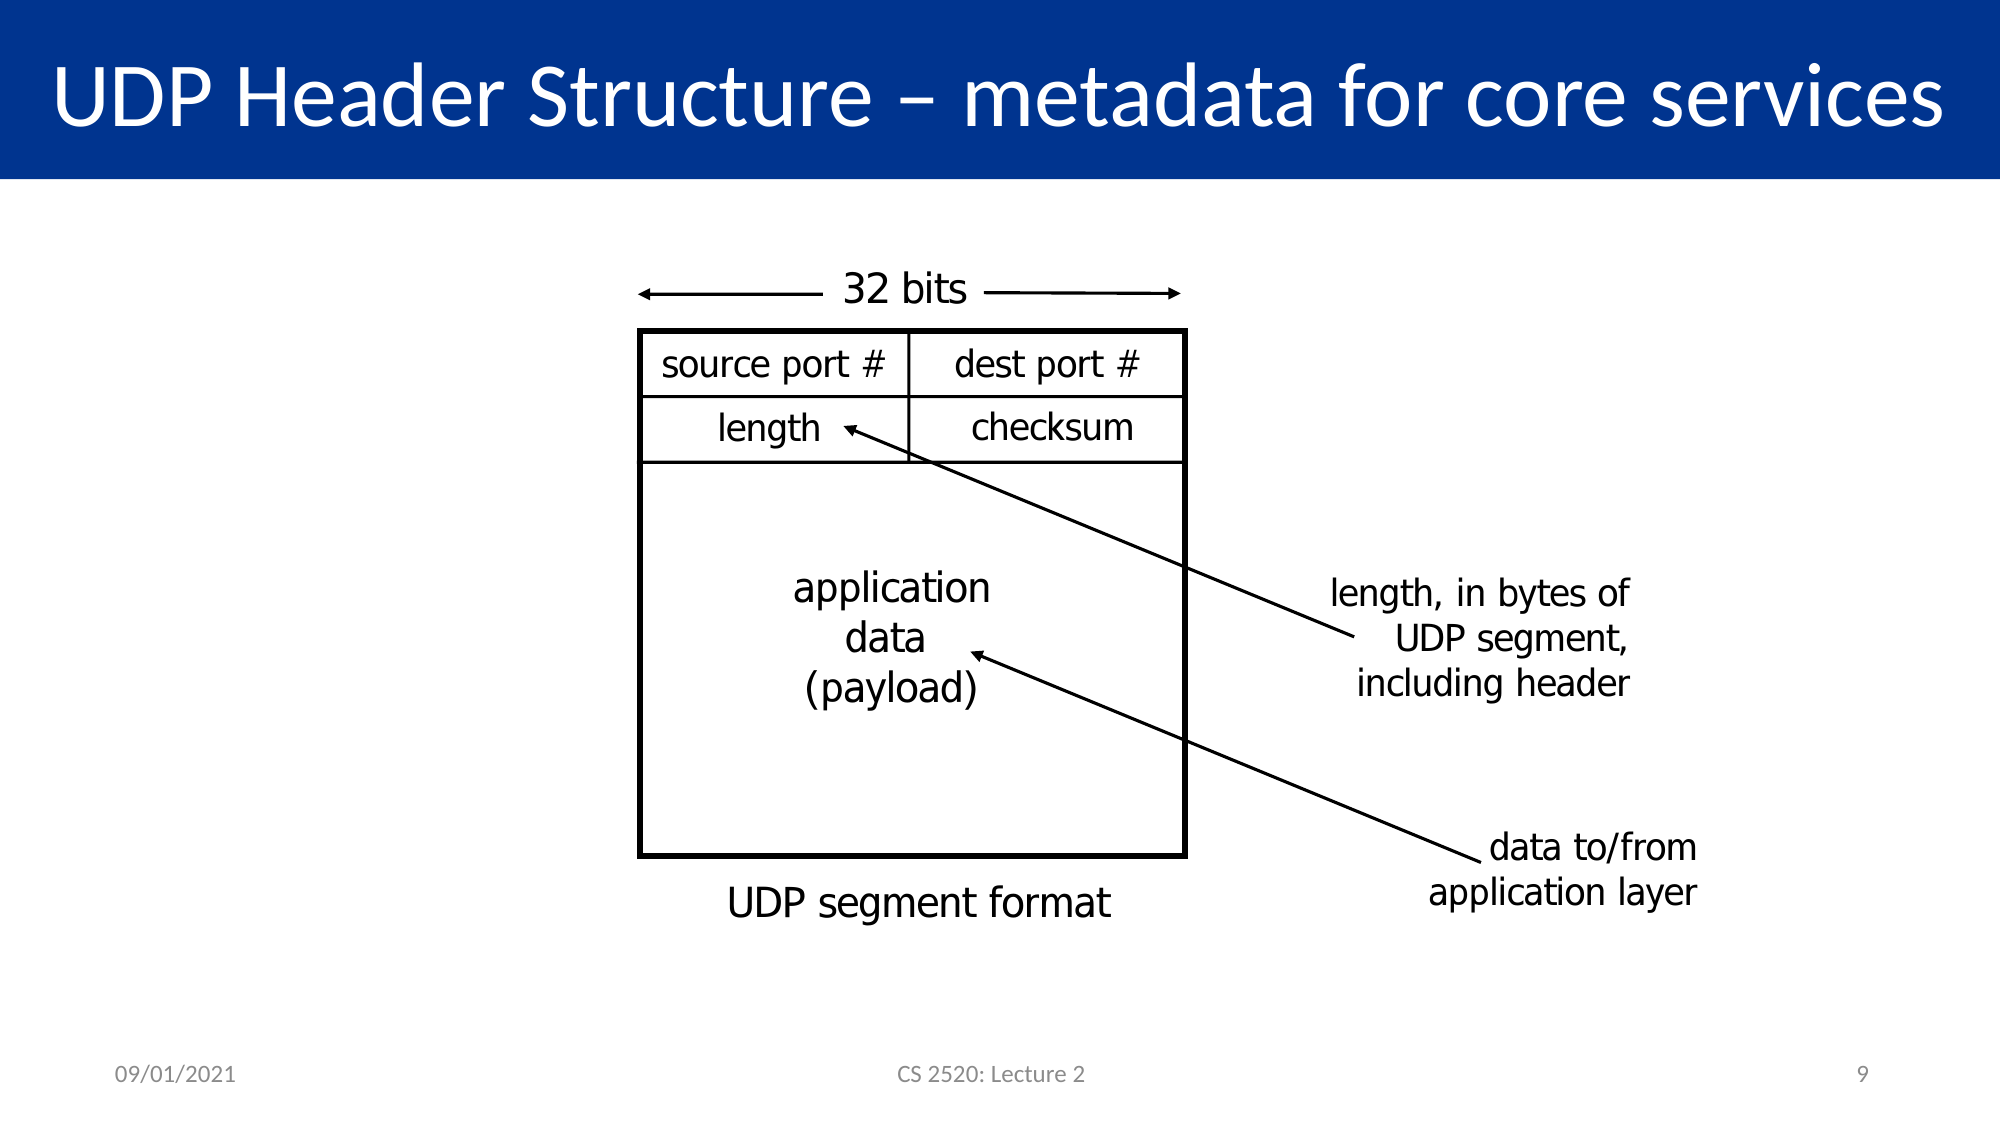

# UDP Header Structure – metadata for core services
32 bits

source port #
dest port #
checksum

length

application
data
(payload)
length, in bytes of UDP segment, including header

data to/from application layer
UDP segment format
09/01/2021
CS 2520: Lecture 2
9